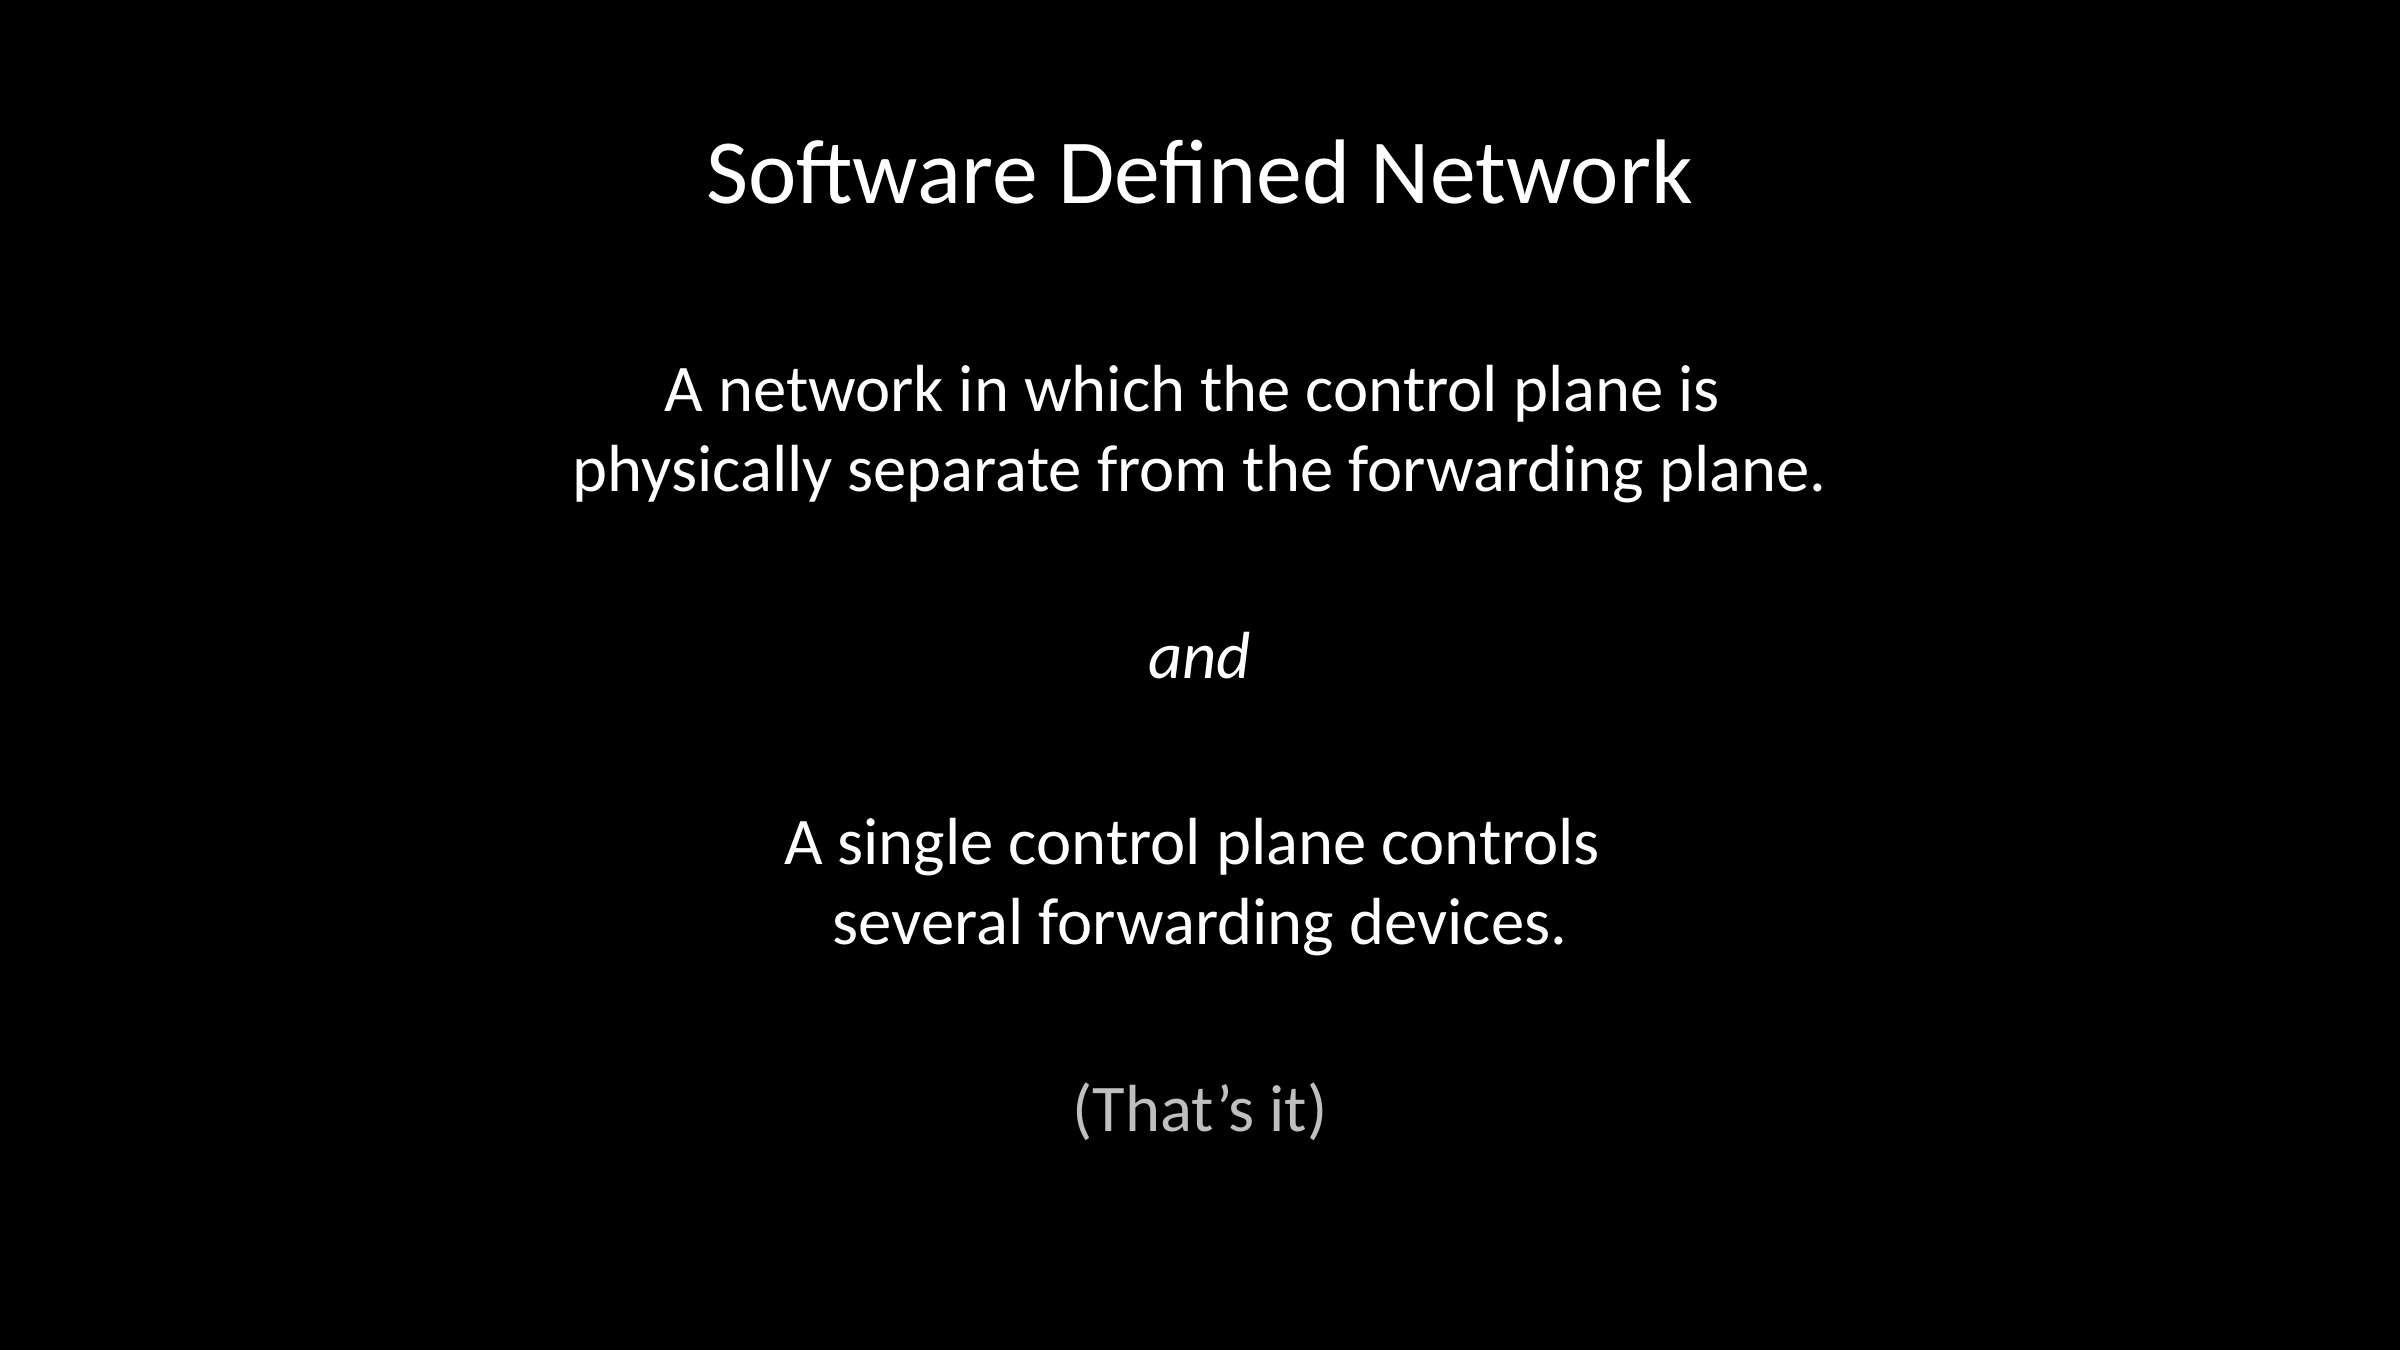

# Software Defined Network
A network in which the control plane is
physically separate from the forwarding plane.

and

A single control plane controls
several forwarding devices.

(That’s it)